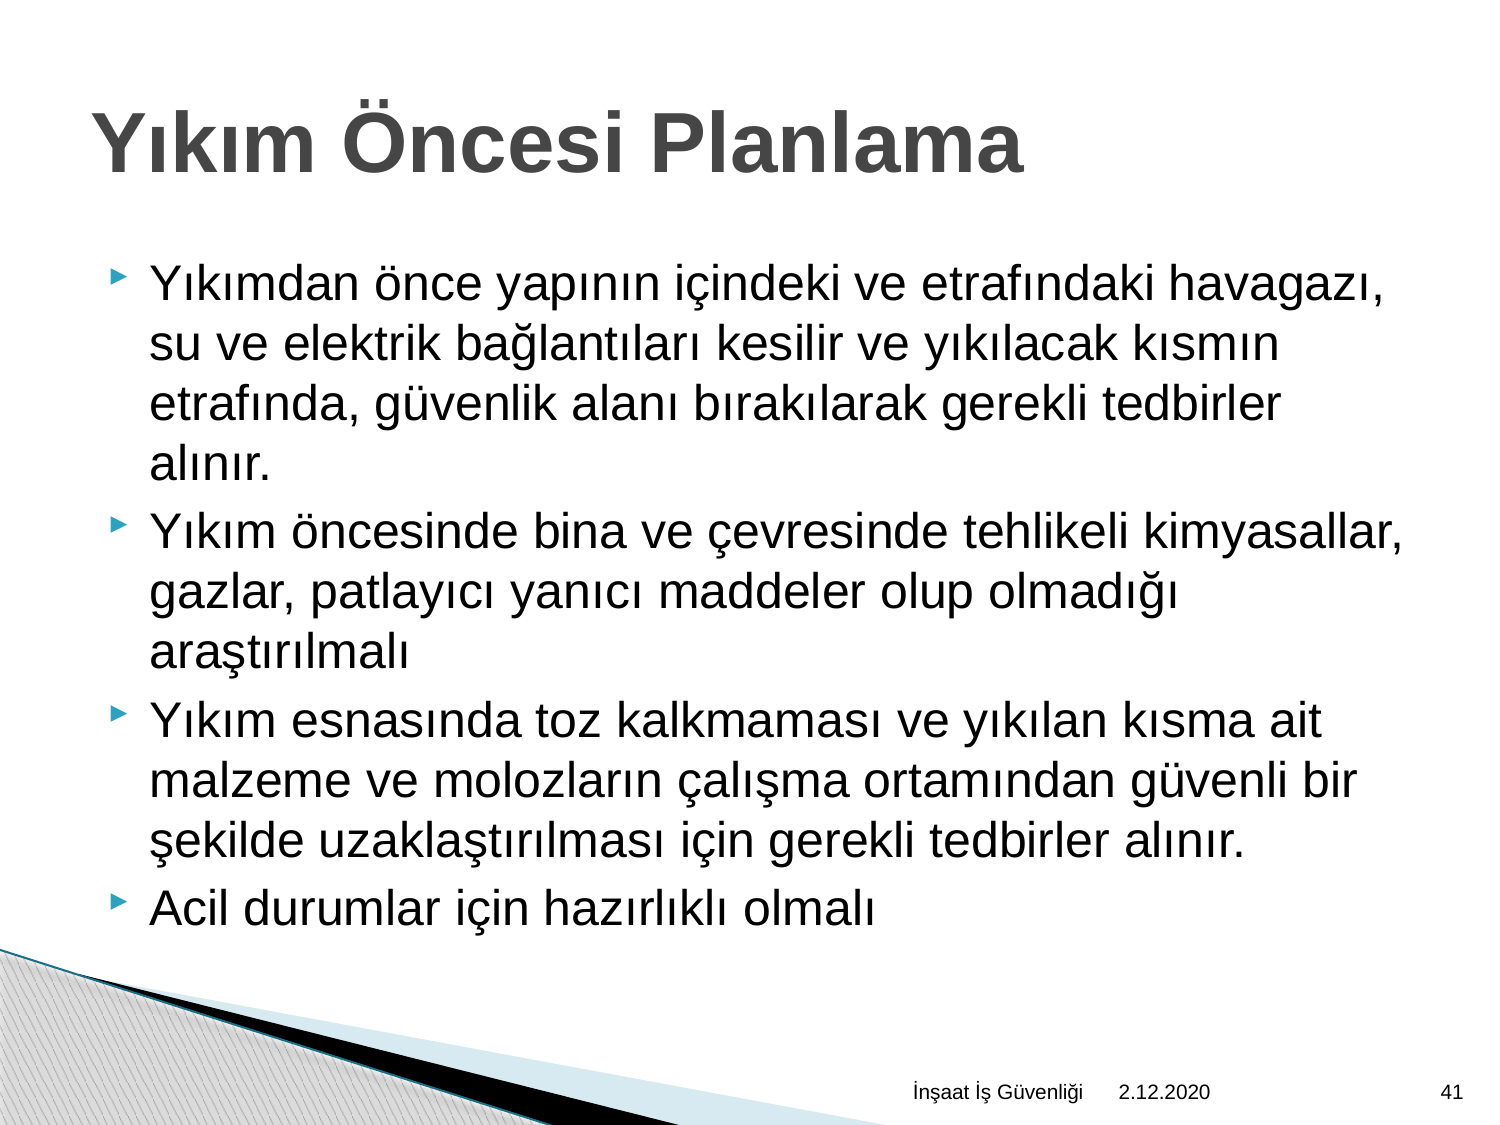

Yıkım Öncesi Planlama
Yıkımdan önce yapının içindeki ve etrafındaki havagazı, su ve elektrik bağlantıları kesilir ve yıkılacak kısmın etrafında, güvenlik alanı bırakılarak gerekli tedbirler alınır.
Yıkım öncesinde bina ve çevresinde tehlikeli kimyasallar, gazlar, patlayıcı yanıcı maddeler olup olmadığı araştırılmalı
Yıkım esnasında toz kalkmaması ve yıkılan kısma ait malzeme ve molozların çalışma ortamından güvenli bir şekilde uzaklaştırılması için gerekli tedbirler alınır.
Acil durumlar için hazırlıklı olmalı
İnşaat İş Güvenliği
2.12.2020
41